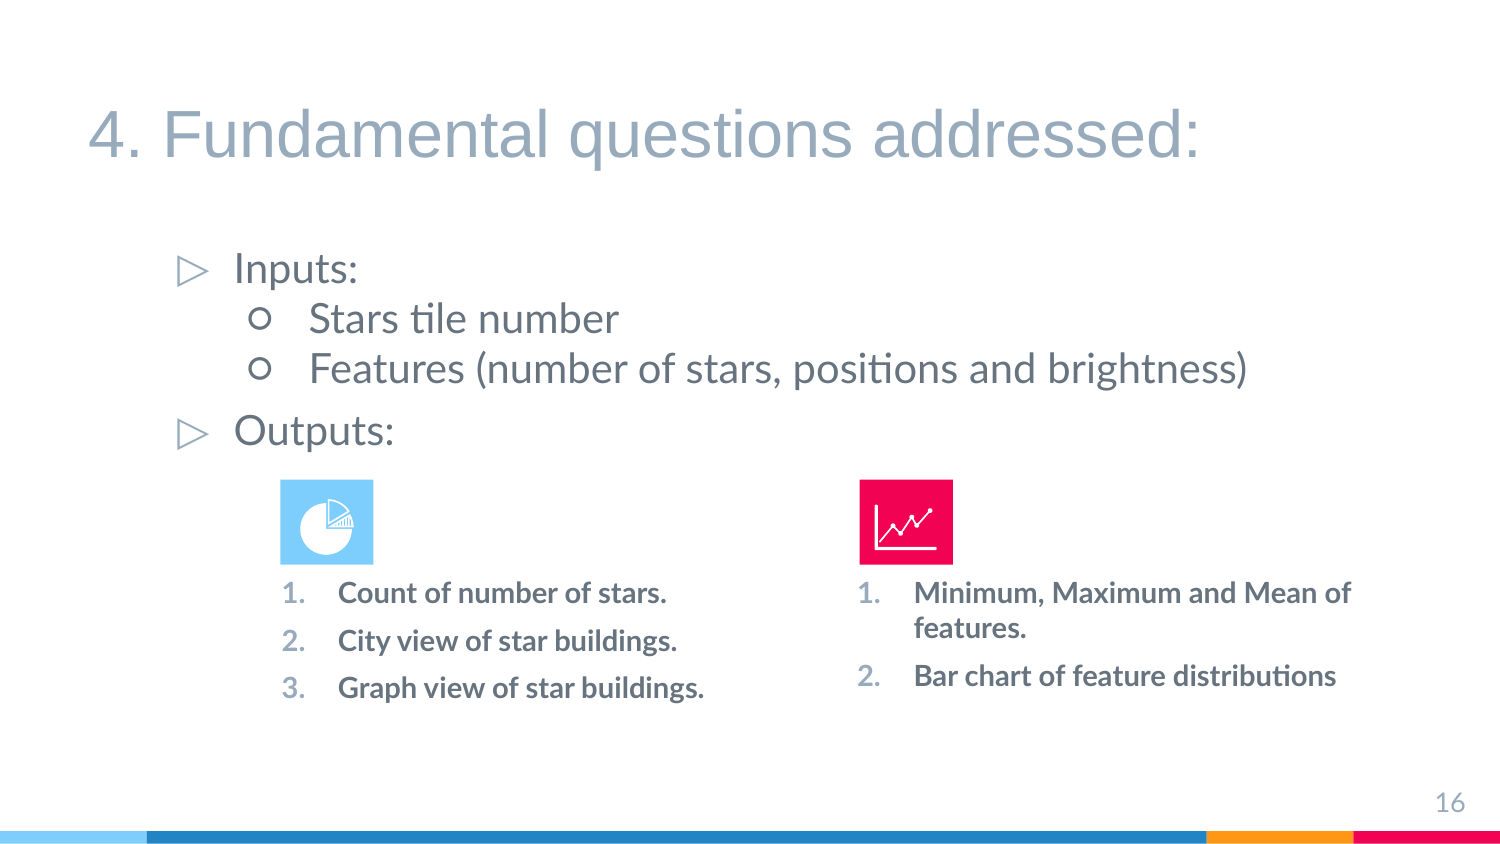

# 4. Fundamental questions addressed:
Inputs:
Stars tile number
Features (number of stars, positions and brightness)
Outputs:

Count of number of stars.
City view of star buildings.
Graph view of star buildings.
Minimum, Maximum and Mean of features.
Bar chart of feature distributions

16